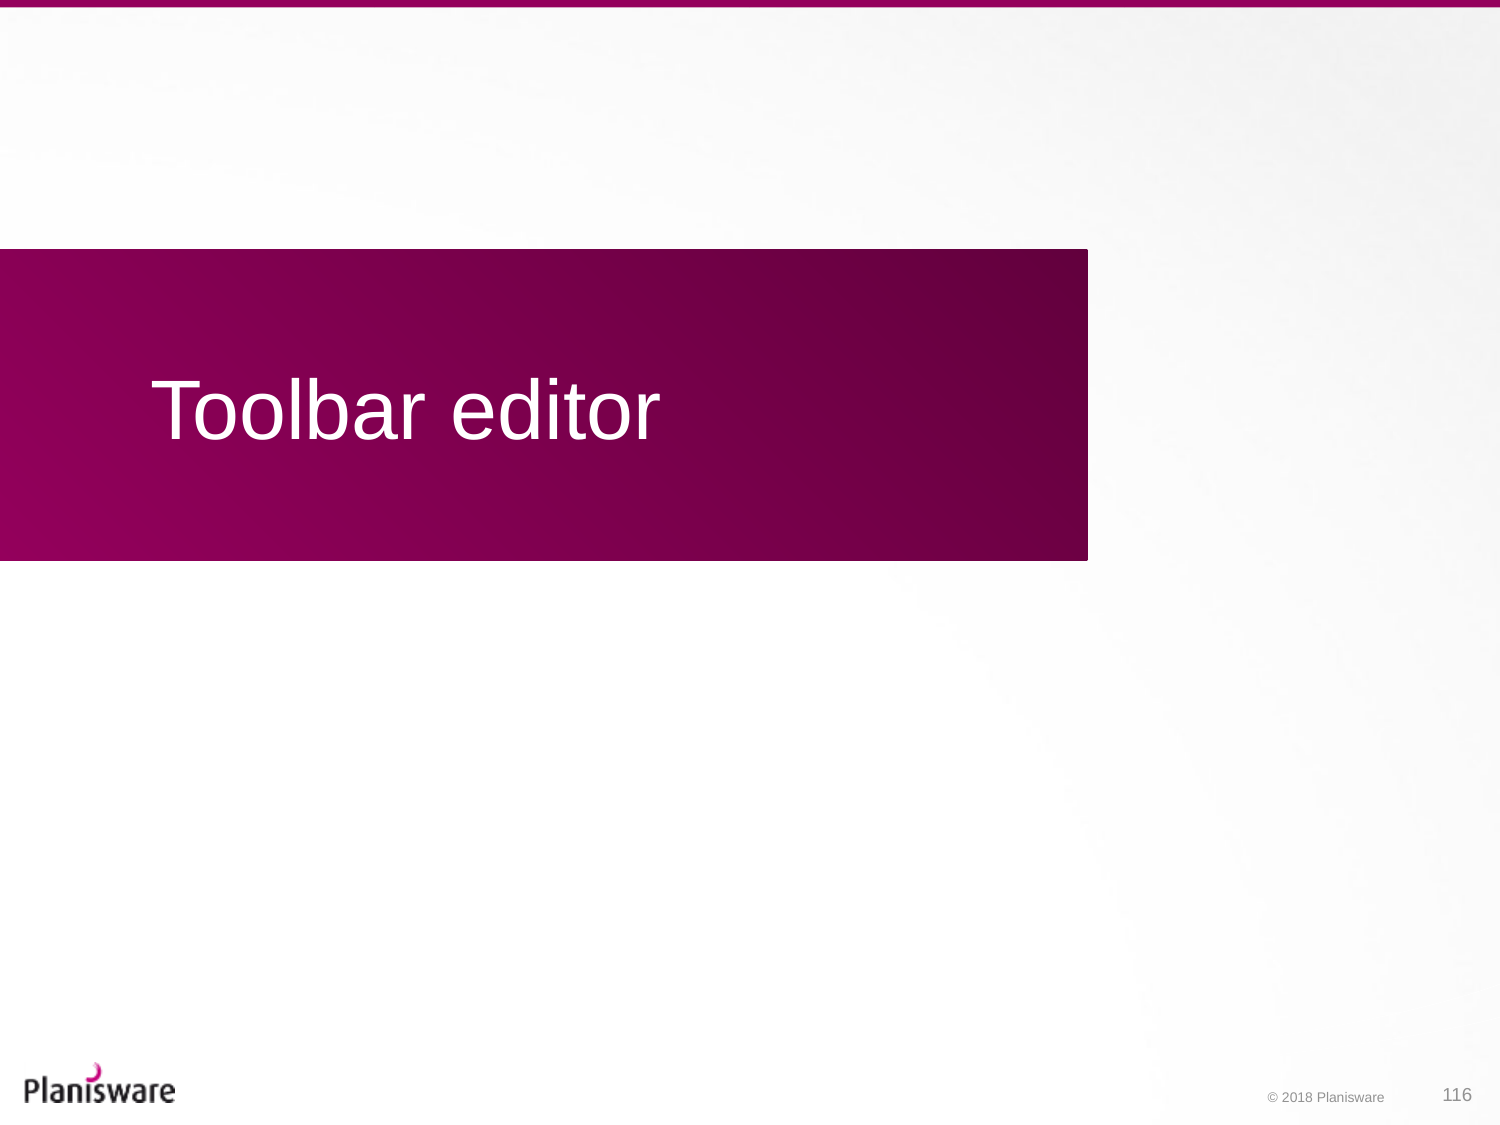

# Toolbar editor

© 2018 Planisware
116